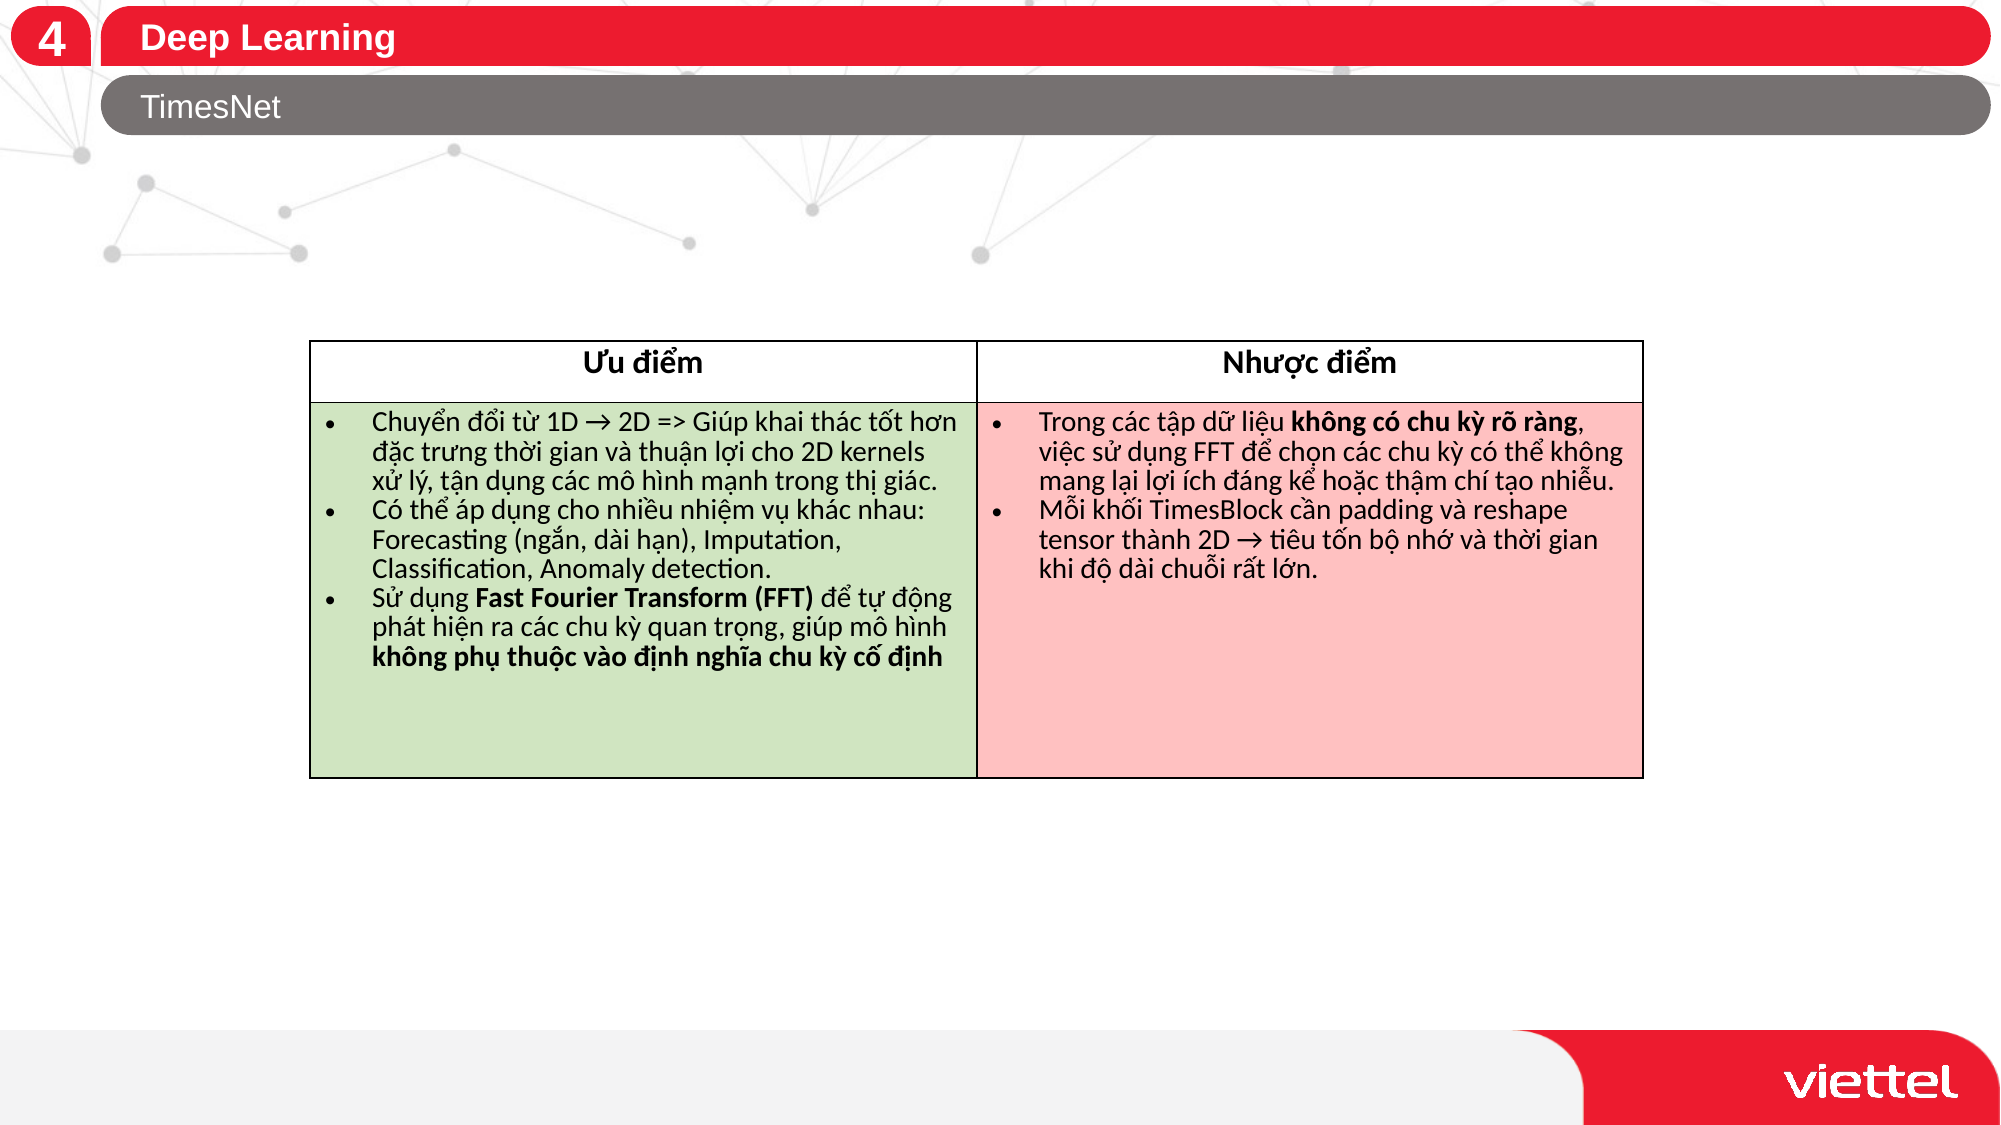

# Deep Learning
4
TimesNet
| Ưu điểm | Nhược điểm |
| --- | --- |
| Chuyển đổi từ 1D → 2D => Giúp khai thác tốt hơn đặc trưng thời gian và thuận lợi cho 2D kernels xử lý, tận dụng các mô hình mạnh trong thị giác. Có thể áp dụng cho nhiều nhiệm vụ khác nhau: Forecasting (ngắn, dài hạn), Imputation, Classification, Anomaly detection. Sử dụng Fast Fourier Transform (FFT) để tự động phát hiện ra các chu kỳ quan trọng, giúp mô hình không phụ thuộc vào định nghĩa chu kỳ cố định | Trong các tập dữ liệu không có chu kỳ rõ ràng, việc sử dụng FFT để chọn các chu kỳ có thể không mang lại lợi ích đáng kể hoặc thậm chí tạo nhiễu. Mỗi khối TimesBlock cần padding và reshape tensor thành 2D → tiêu tốn bộ nhớ và thời gian khi độ dài chuỗi rất lớn. |